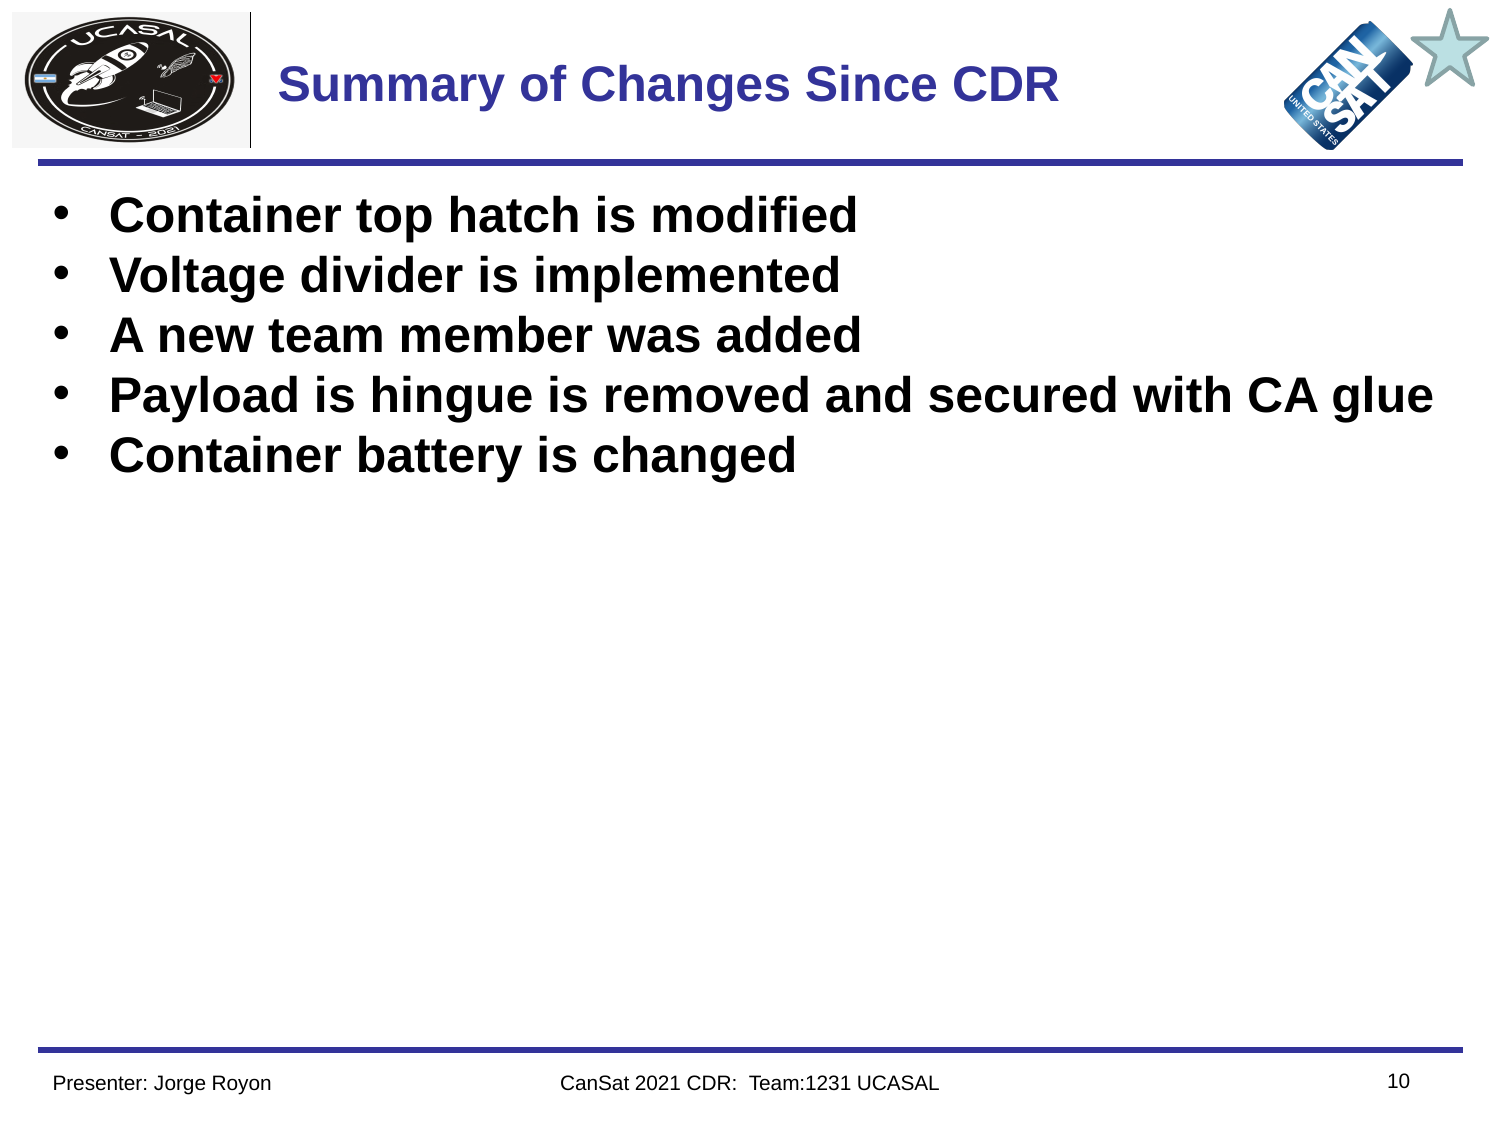

# Summary of Changes Since CDR
Container top hatch is modified
Voltage divider is implemented
A new team member was added
Payload is hingue is removed and secured with CA glue
Container battery is changed
10
Presenter: Jorge Royon
CanSat 2021 CDR:  Team:1231 UCASAL